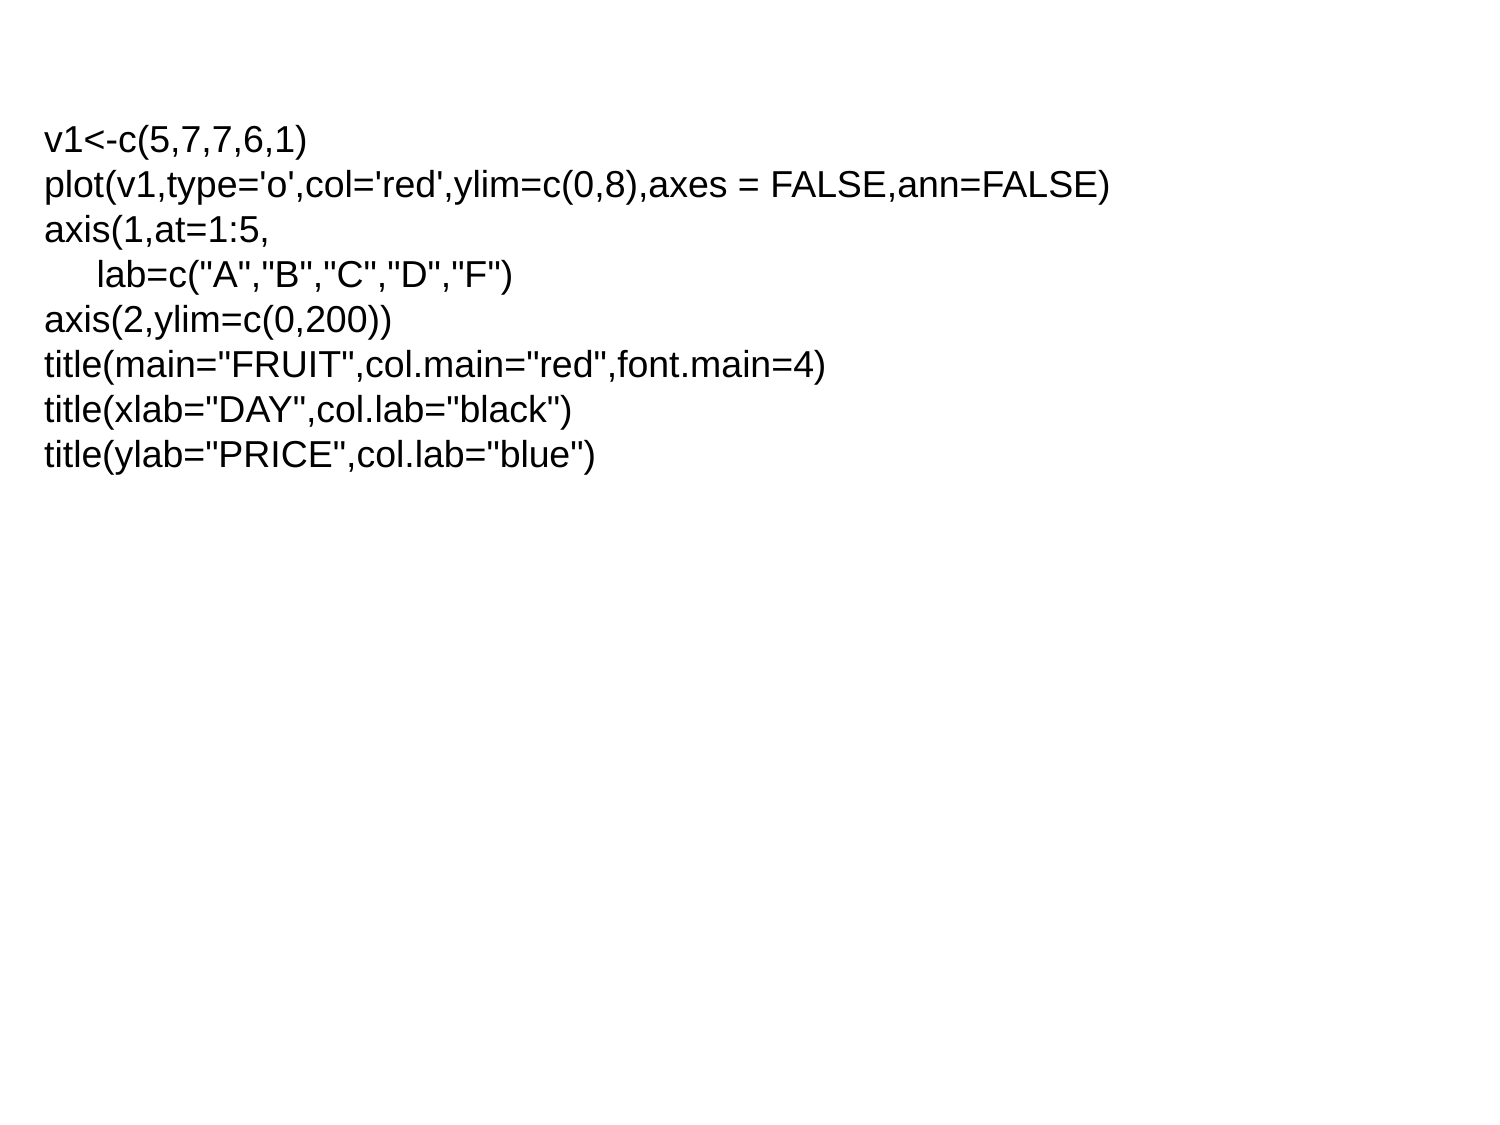

v1<-c(5,7,7,6,1)
plot(v1,type='o',col='red',ylim=c(0,8),axes = FALSE,ann=FALSE)
axis(1,at=1:5,
     lab=c("A","B","C","D","F")
axis(2,ylim=c(0,200))
title(main="FRUIT",col.main="red",font.main=4)
title(xlab="DAY",col.lab="black")
title(ylab="PRICE",col.lab="blue")